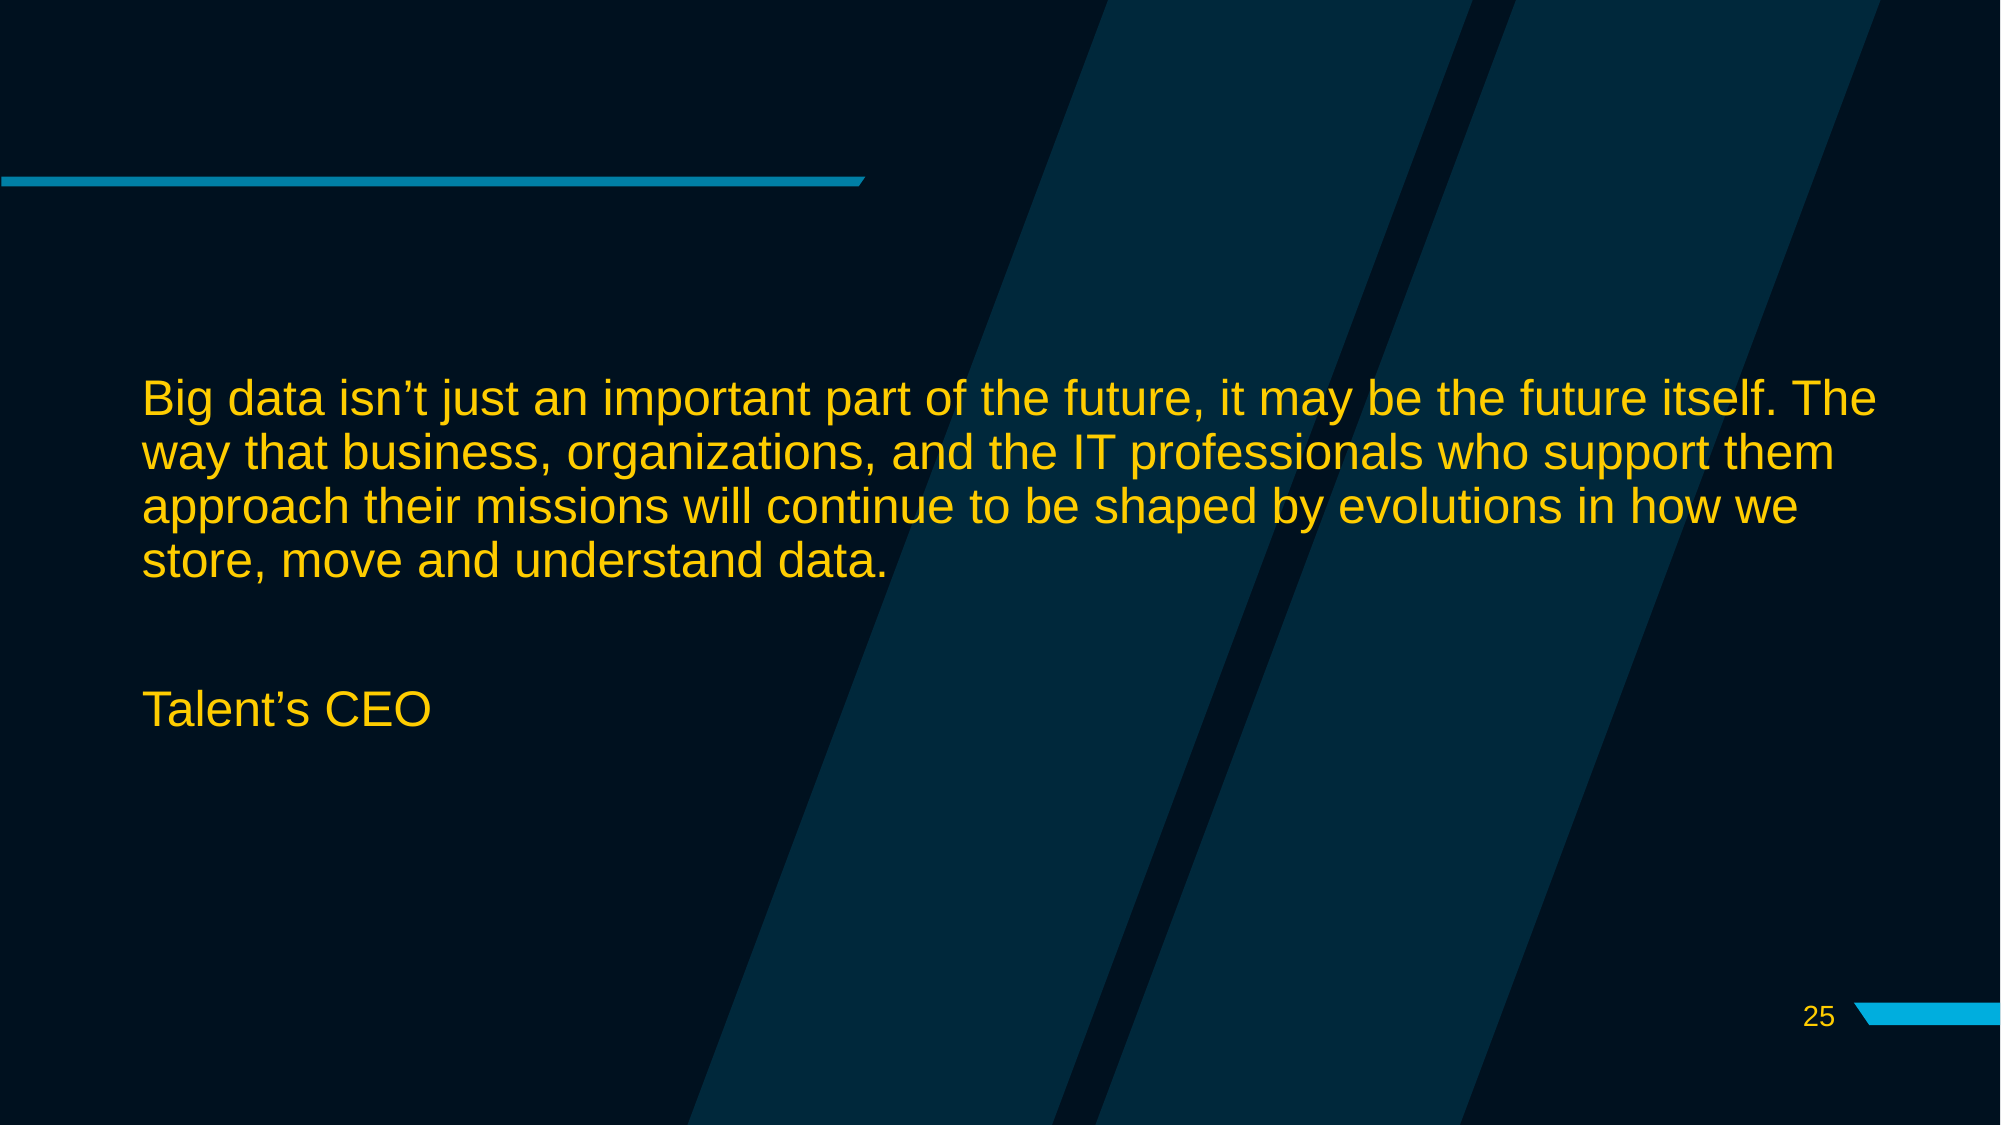

#
Big data isn’t just an important part of the future, it may be the future itself. The way that business, organizations, and the IT professionals who support them approach their missions will continue to be shaped by evolutions in how we store, move and understand data.

Talent’s CEO
25